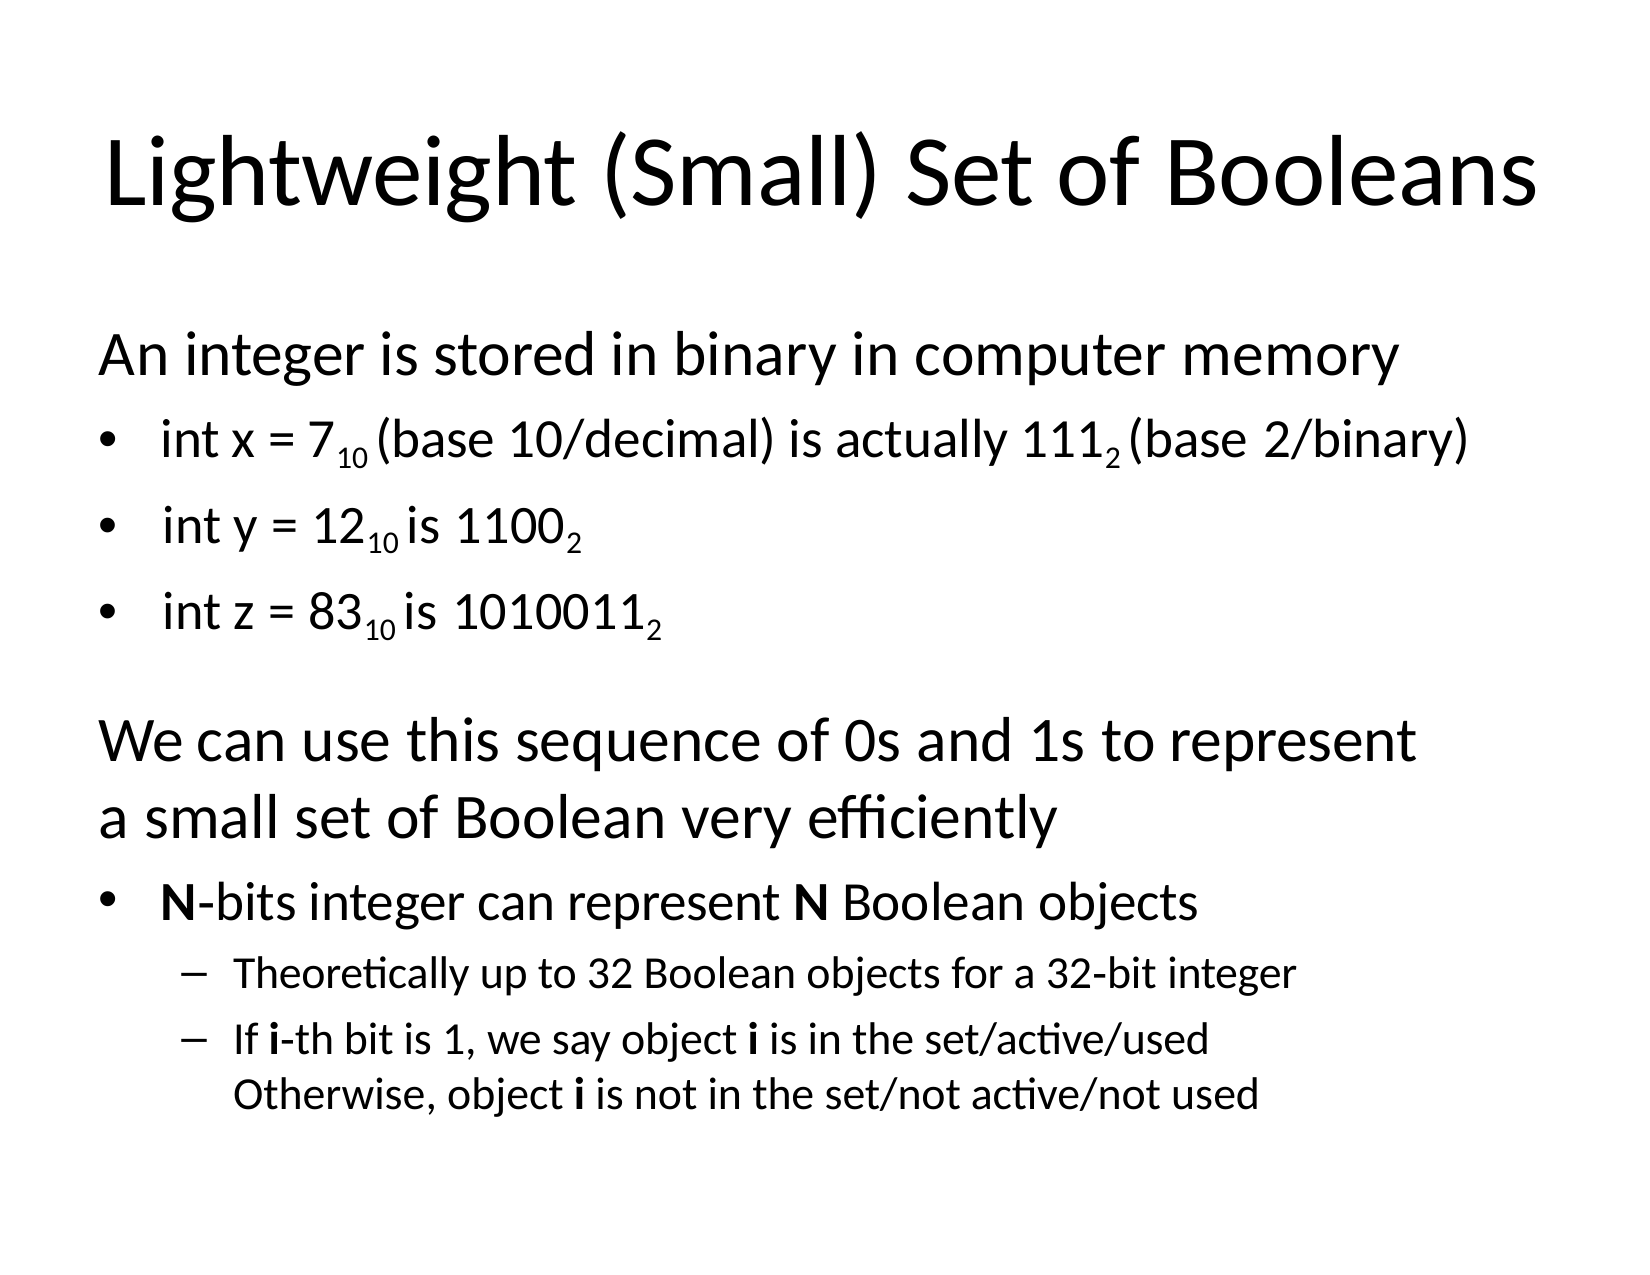

# Lightweight (Small) Set of Booleans
An integer is stored in binary in computer memory
int x = 710 (base 10/decimal) is actually 1112 (base 2/binary)
•	int y = 1210 is 11002
•	int z = 8310 is 10100112
We can use this sequence of 0s and 1s to represent  a small set of Boolean very efficiently
N‐bits integer can represent N Boolean objects
Theoretically up to 32 Boolean objects for a 32‐bit integer
If i‐th bit is 1, we say object i is in the set/active/used  Otherwise, object i is not in the set/not active/not used